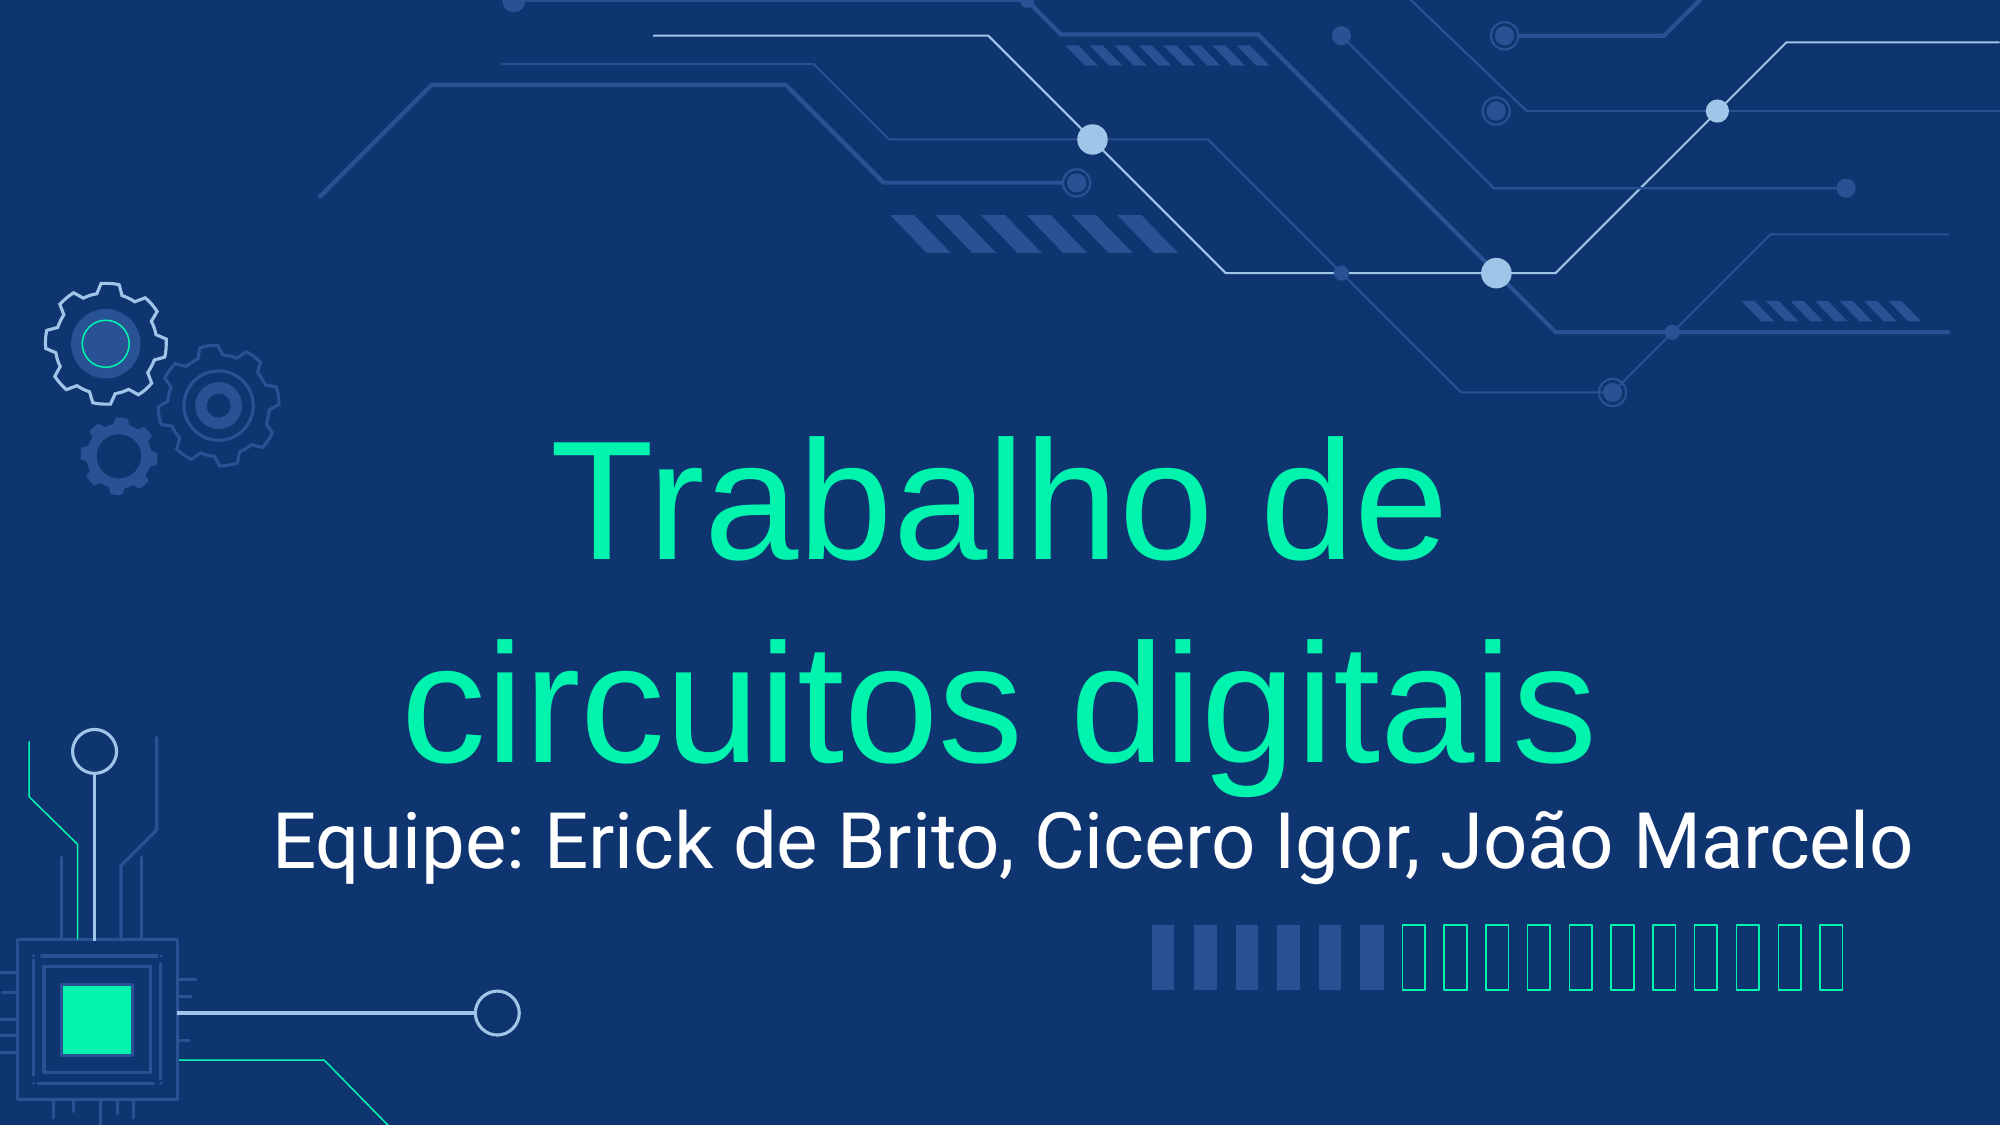

# Trabalho de circuitos digitais
Equipe: Erick de Brito, Cicero Igor, João Marcelo